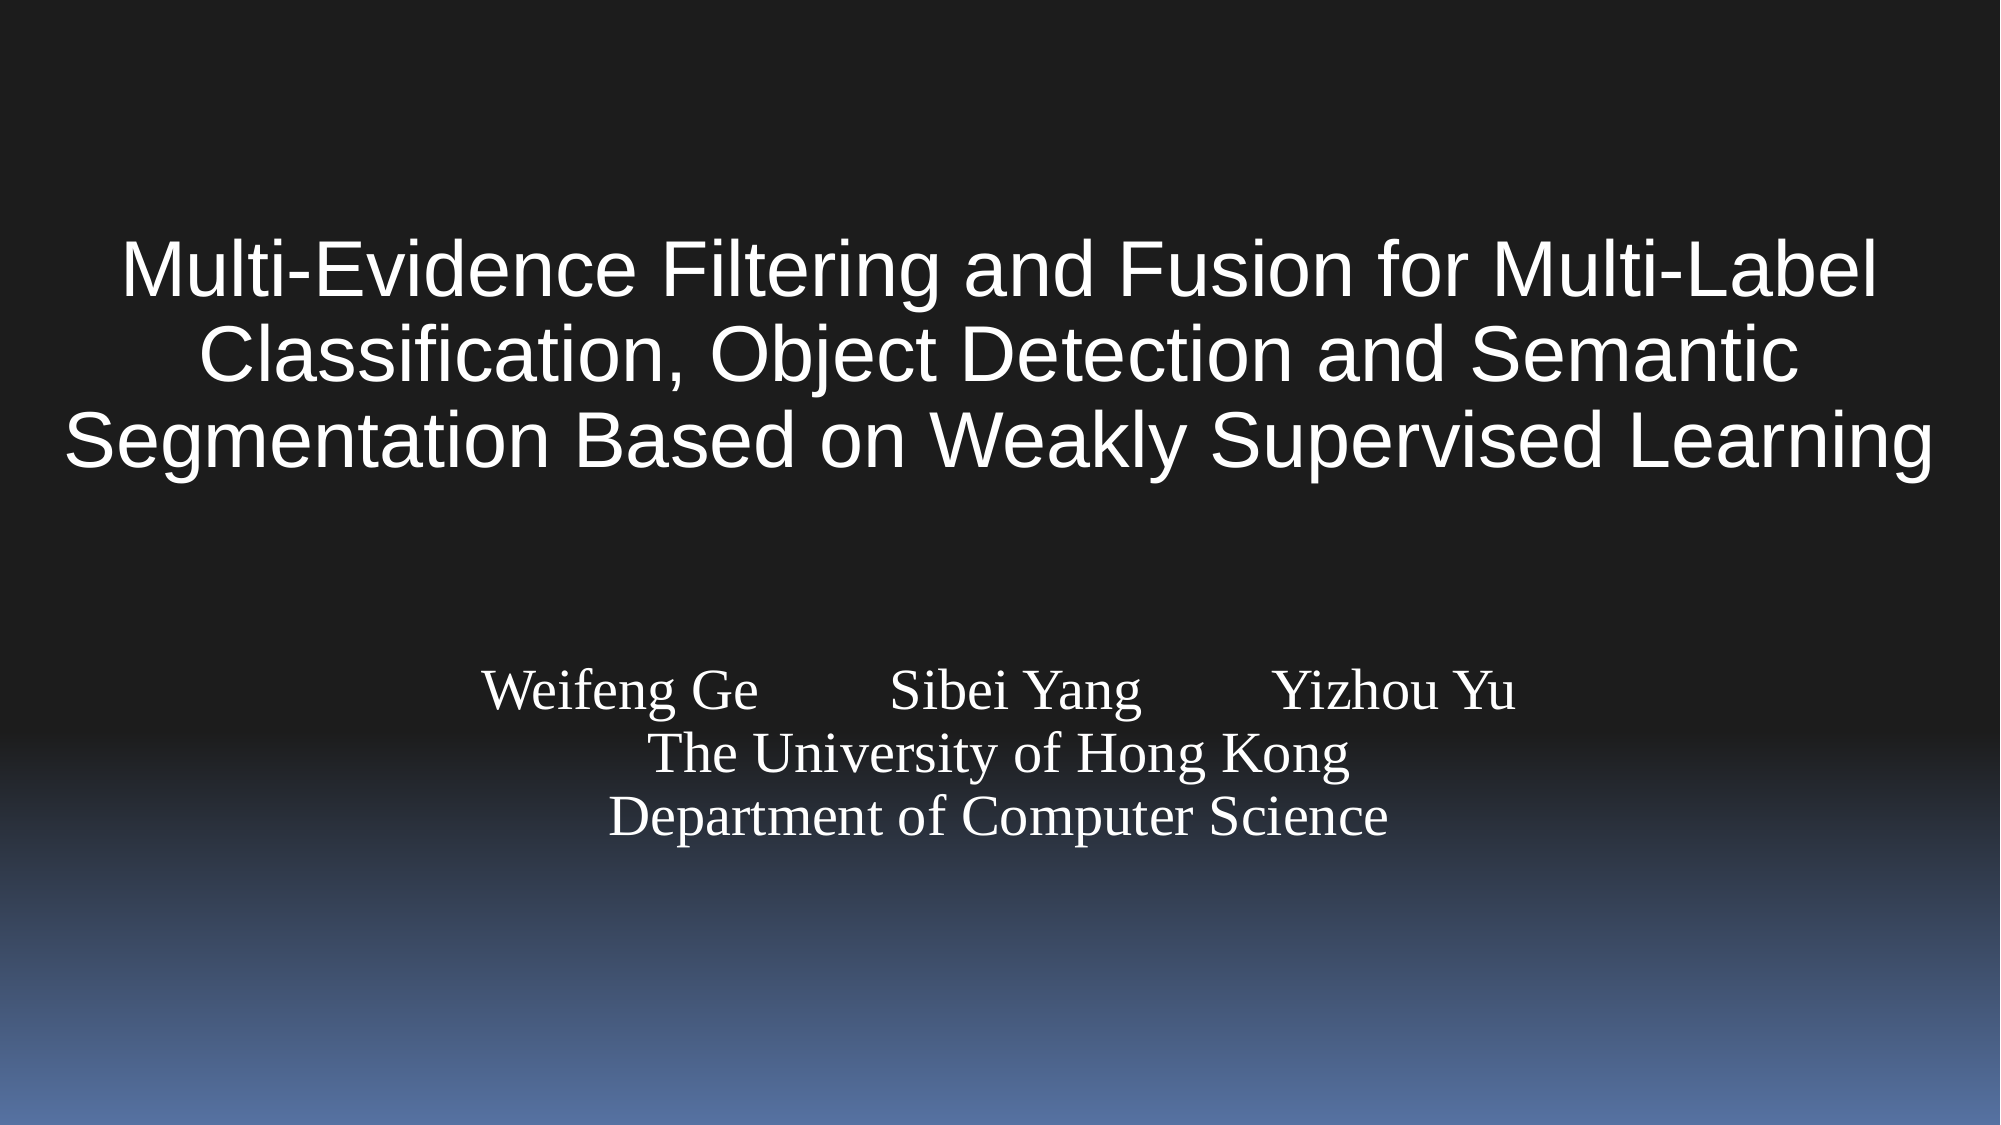

# Multi-Evidence Filtering and Fusion for Multi-Label Classification, Object Detection and Semantic Segmentation Based on Weakly Supervised Learning
Weifeng Ge         Sibei Yang         Yizhou Yu
The University of Hong Kong
Department of Computer Science